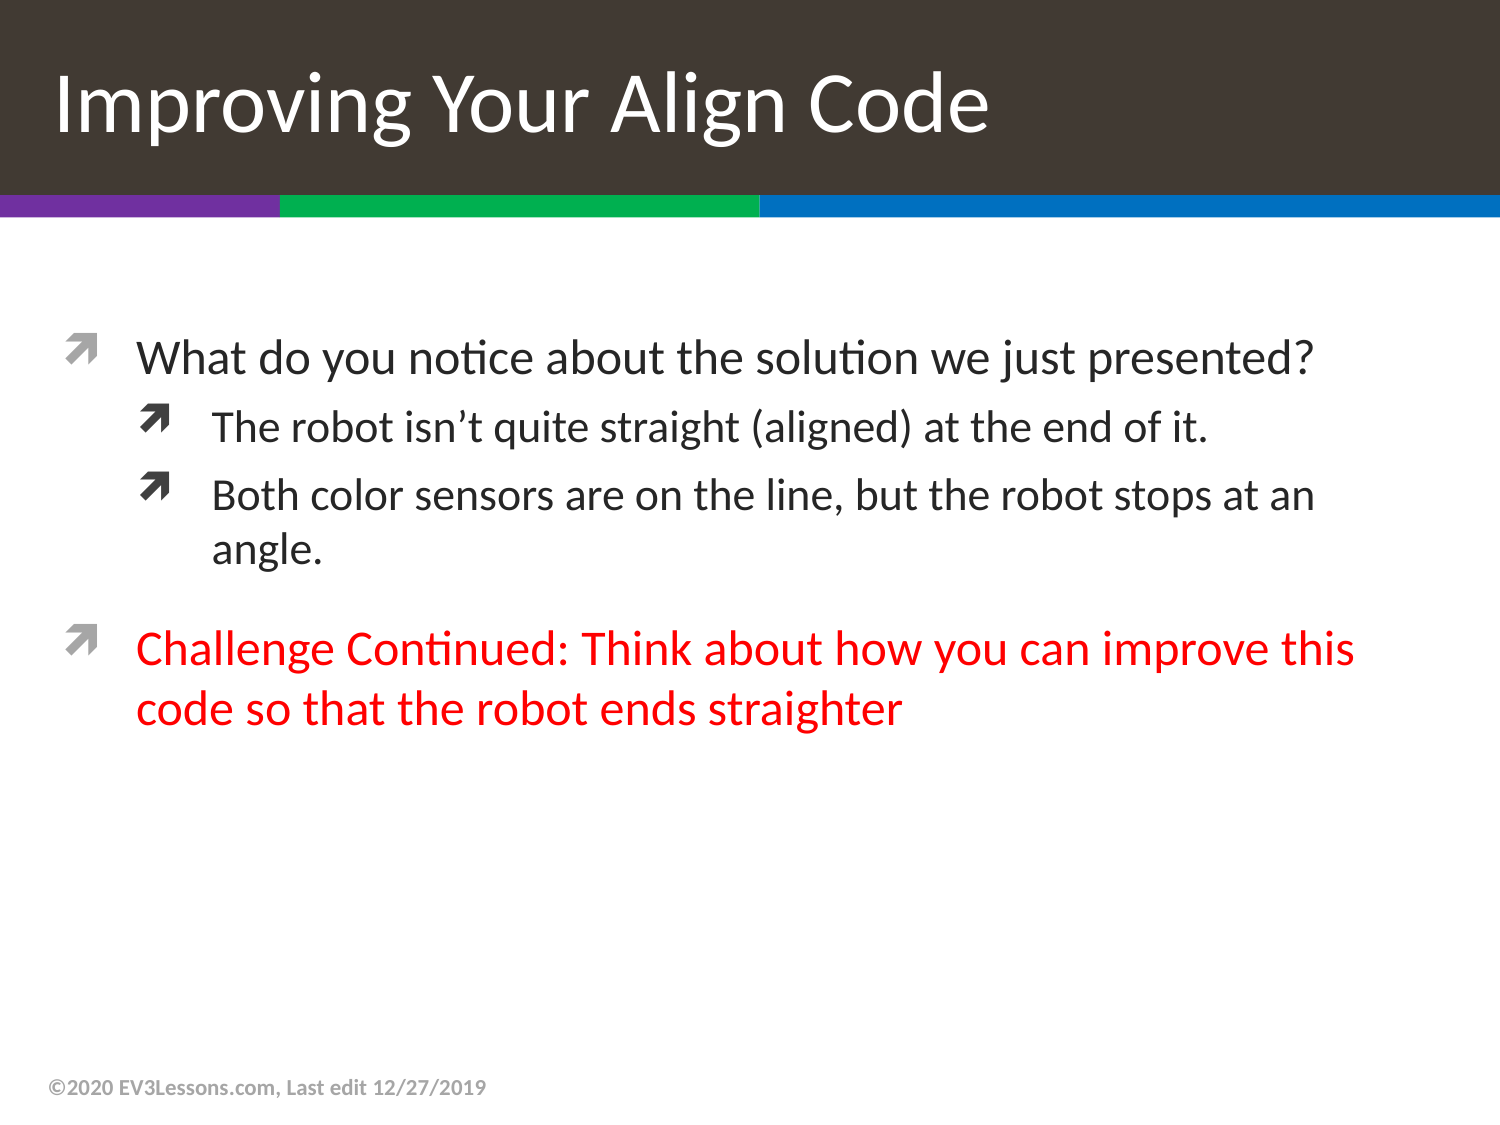

# Improving Your Align Code
What do you notice about the solution we just presented?
The robot isn’t quite straight (aligned) at the end of it.
Both color sensors are on the line, but the robot stops at an angle.
Challenge Continued: Think about how you can improve this code so that the robot ends straighter
©2020 EV3Lessons.com, Last edit 12/27/2019